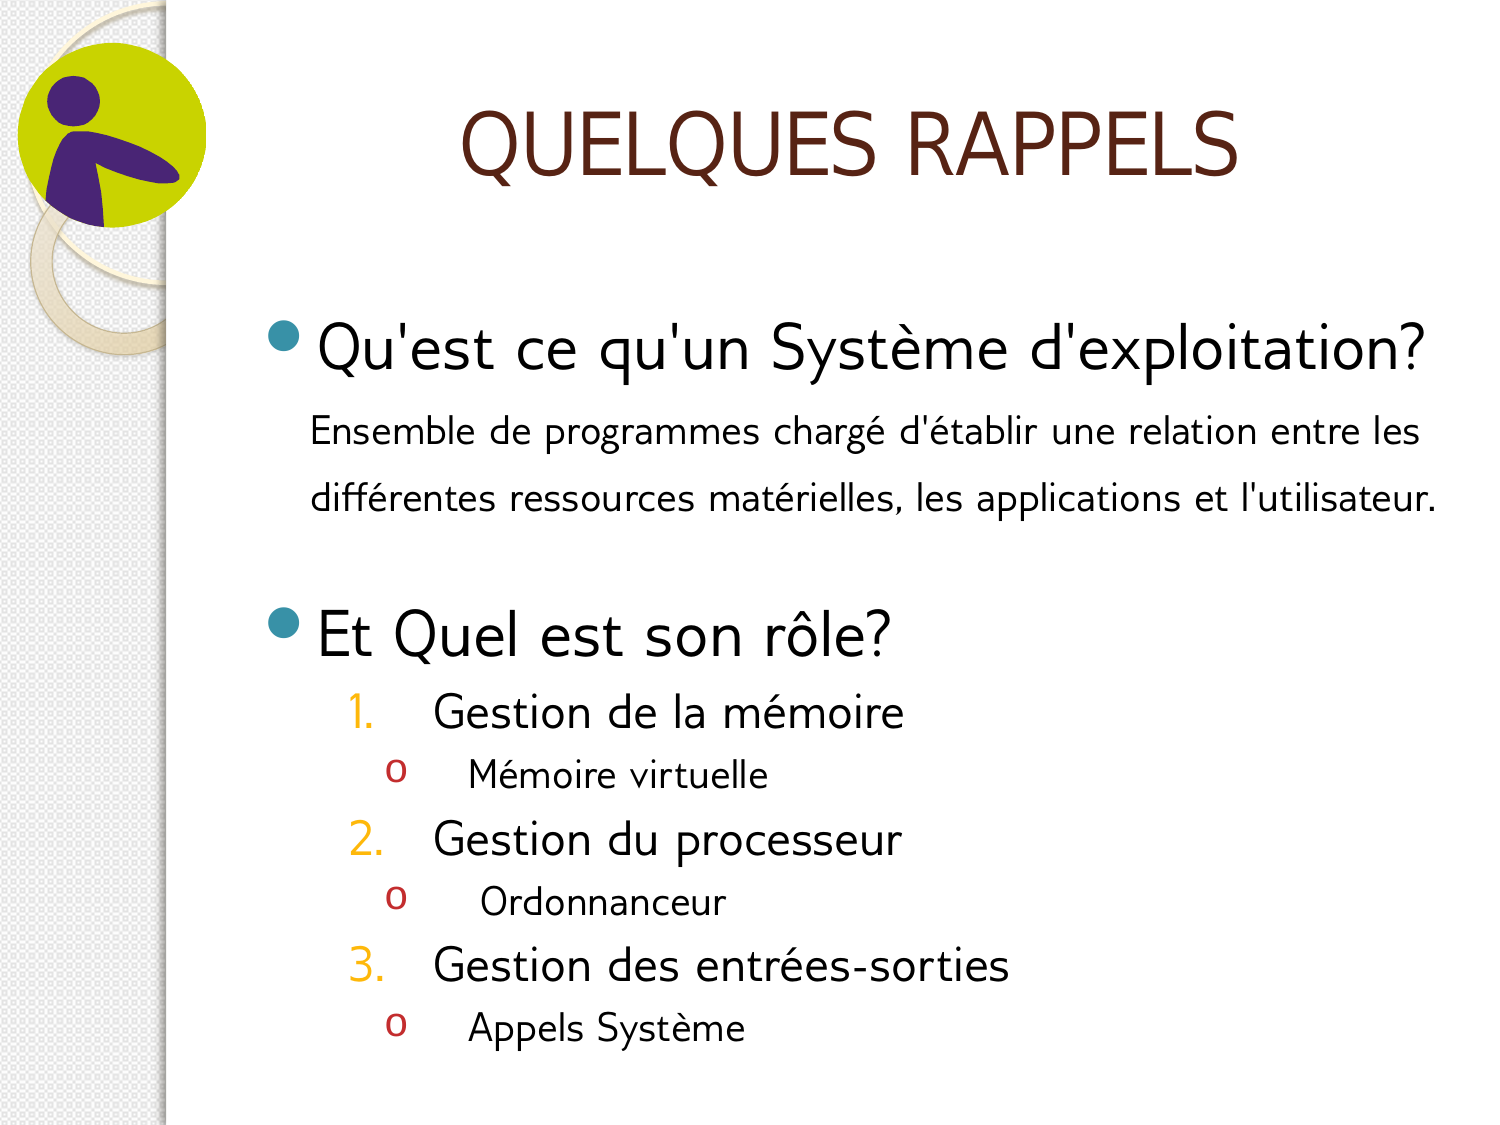

# QUELQUES RAPPELS

Qu'est ce qu'un Système d'exploitation?
	Ensemble de programmes chargé d'établir une relation entre les différentes ressources matérielles, les applications et l'utilisateur.

Et Quel est son rôle?
Gestion de la mémoire
Mémoire virtuelle
Gestion du processeur
 Ordonnanceur
Gestion des entrées-sorties
Appels Système